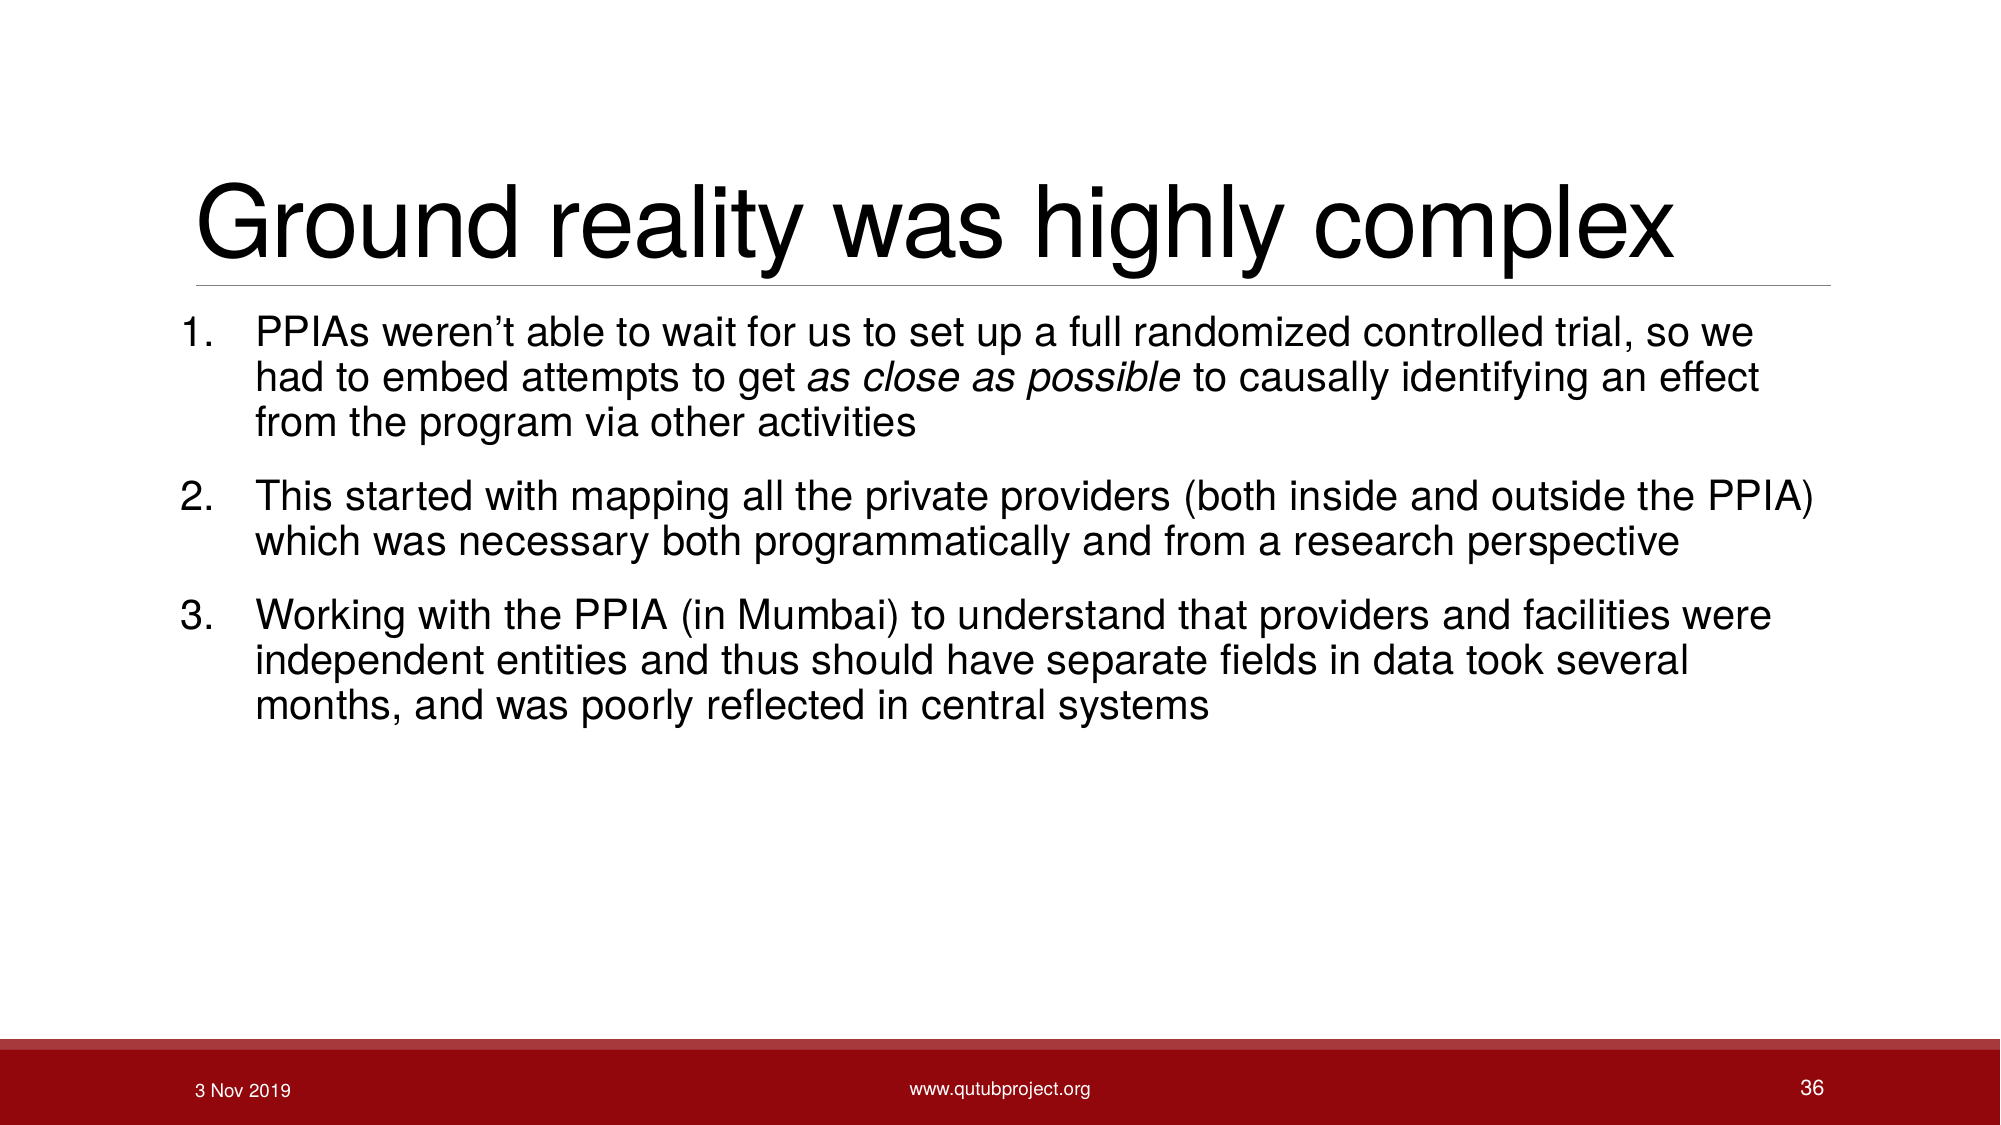

# Ground reality was highly complex
PPIAs weren’t able to wait for us to set up a full randomized controlled trial, so we had to embed attempts to get as close as possible to causally identifying an effect from the program via other activities
This started with mapping all the private providers (both inside and outside the PPIA) which was necessary both programmatically and from a research perspective
Working with the PPIA (in Mumbai) to understand that providers and facilities were independent entities and thus should have separate fields in data took several months, and was poorly reflected in central systems
3 Nov 2019
www.qutubproject.org
36